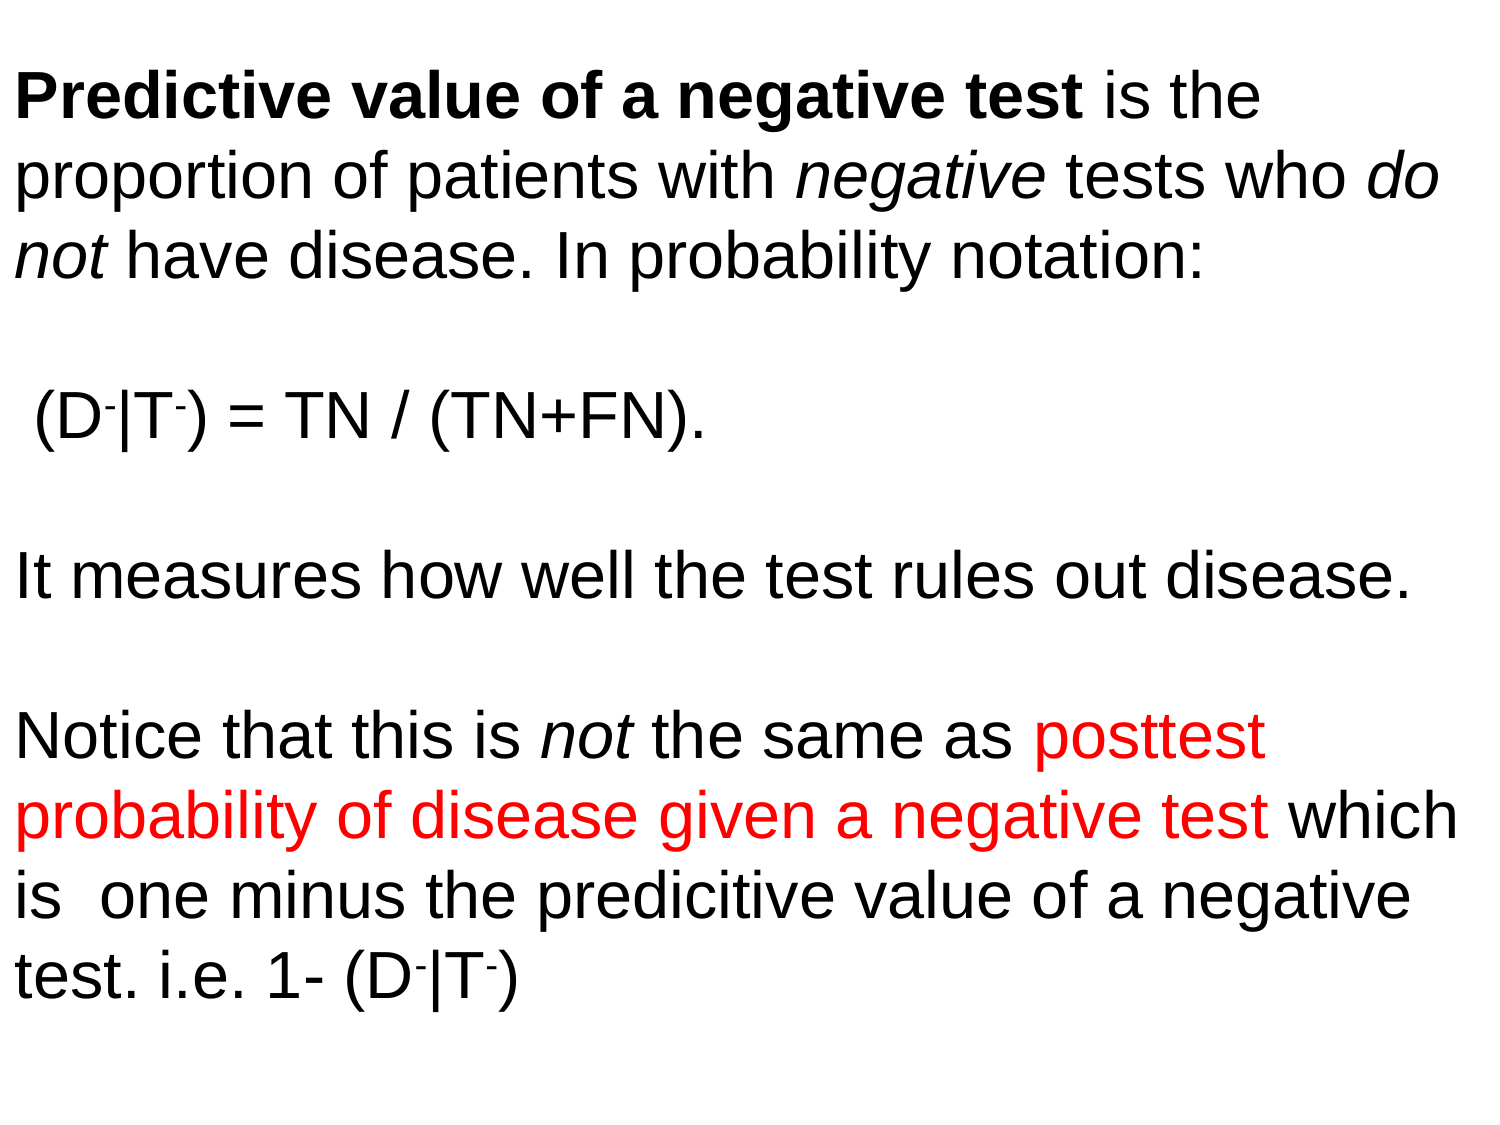

Predictive value of a negative test is the proportion of patients with negative tests who do not have disease. In probability notation:

 (D-|T-) = TN / (TN+FN).

It measures how well the test rules out disease.

Notice that this is not the same as posttest probability of disease given a negative test which is  one minus the predicitive value of a negative test. i.e. 1- (D-|T-)